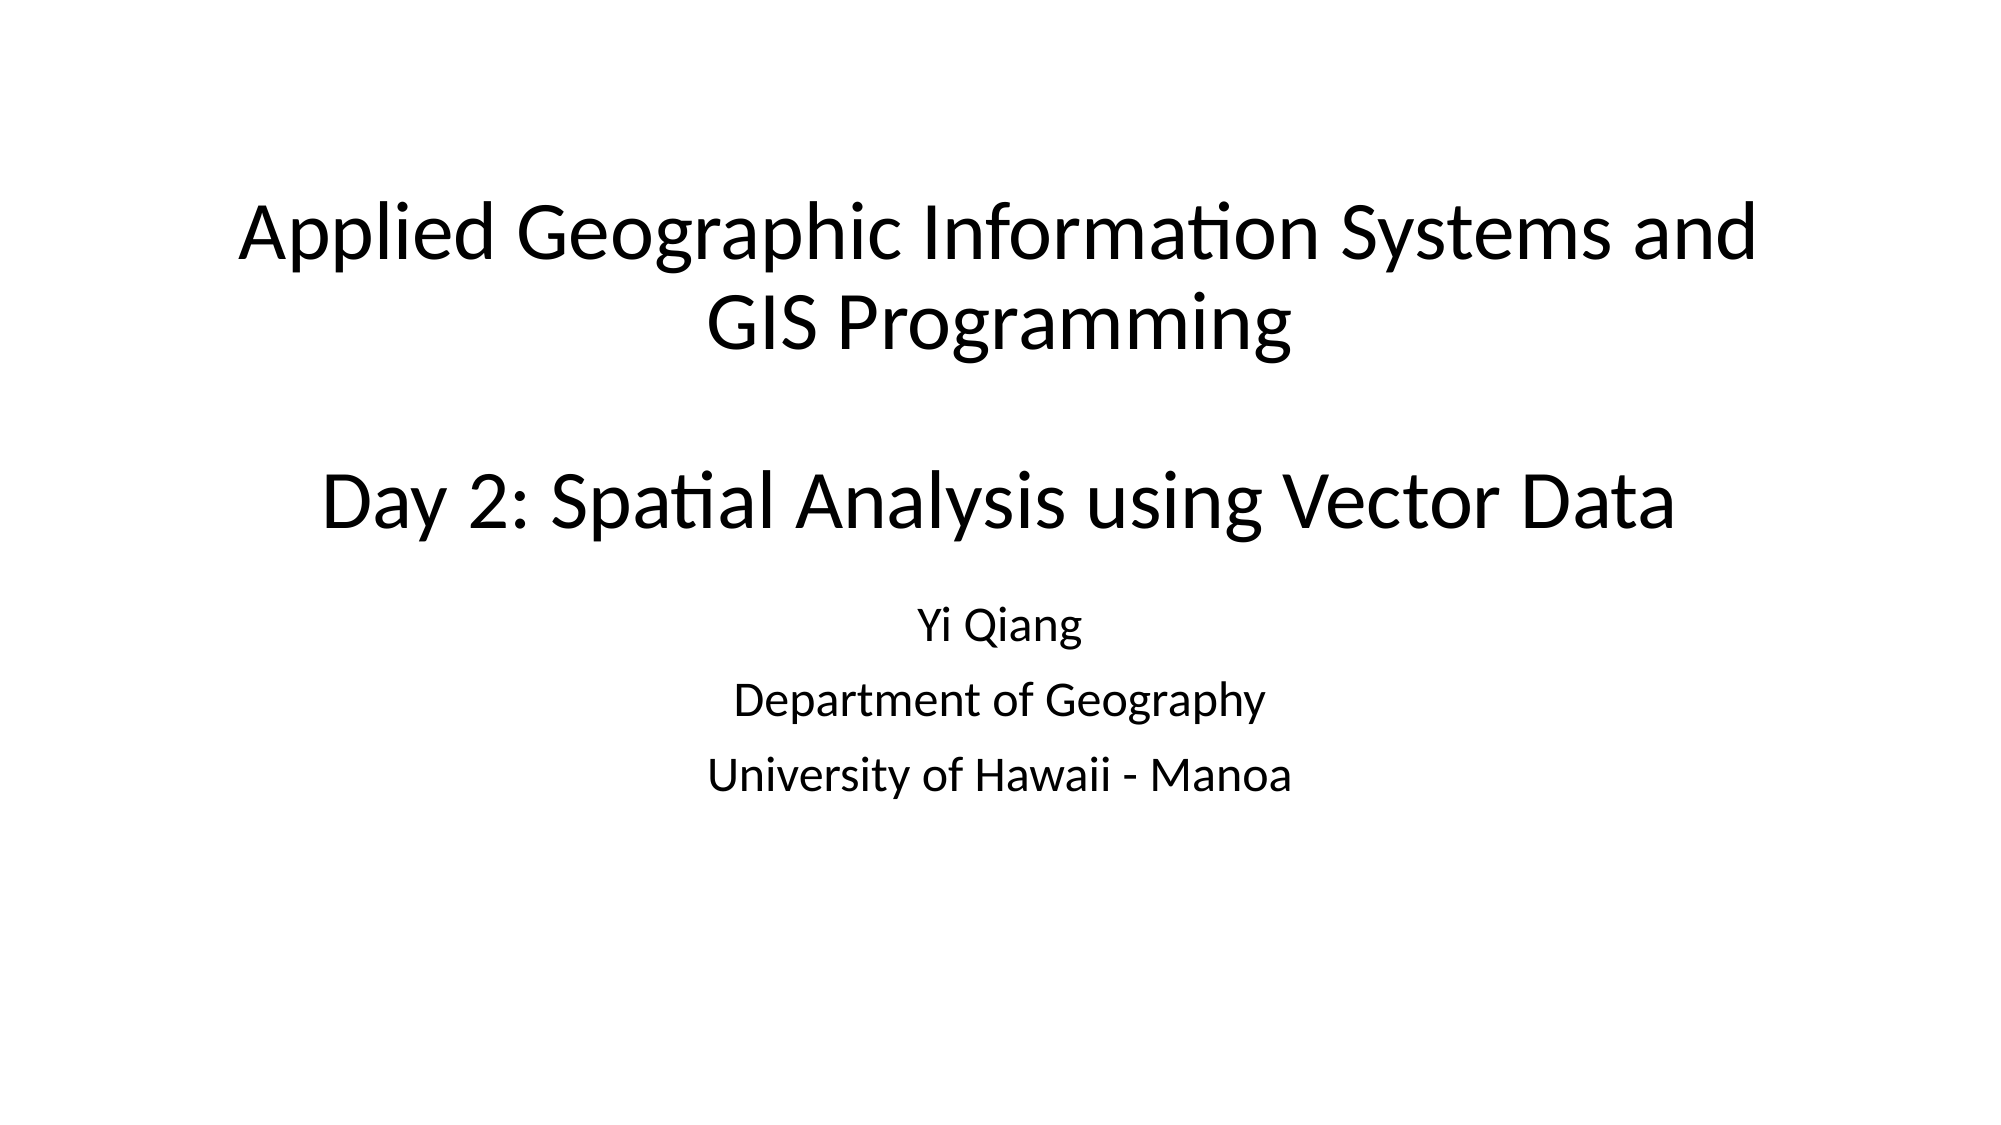

# Applied Geographic Information Systems and GIS Programming Day 2: Spatial Analysis using Vector Data
Yi Qiang
Department of Geography
University of Hawaii - Manoa